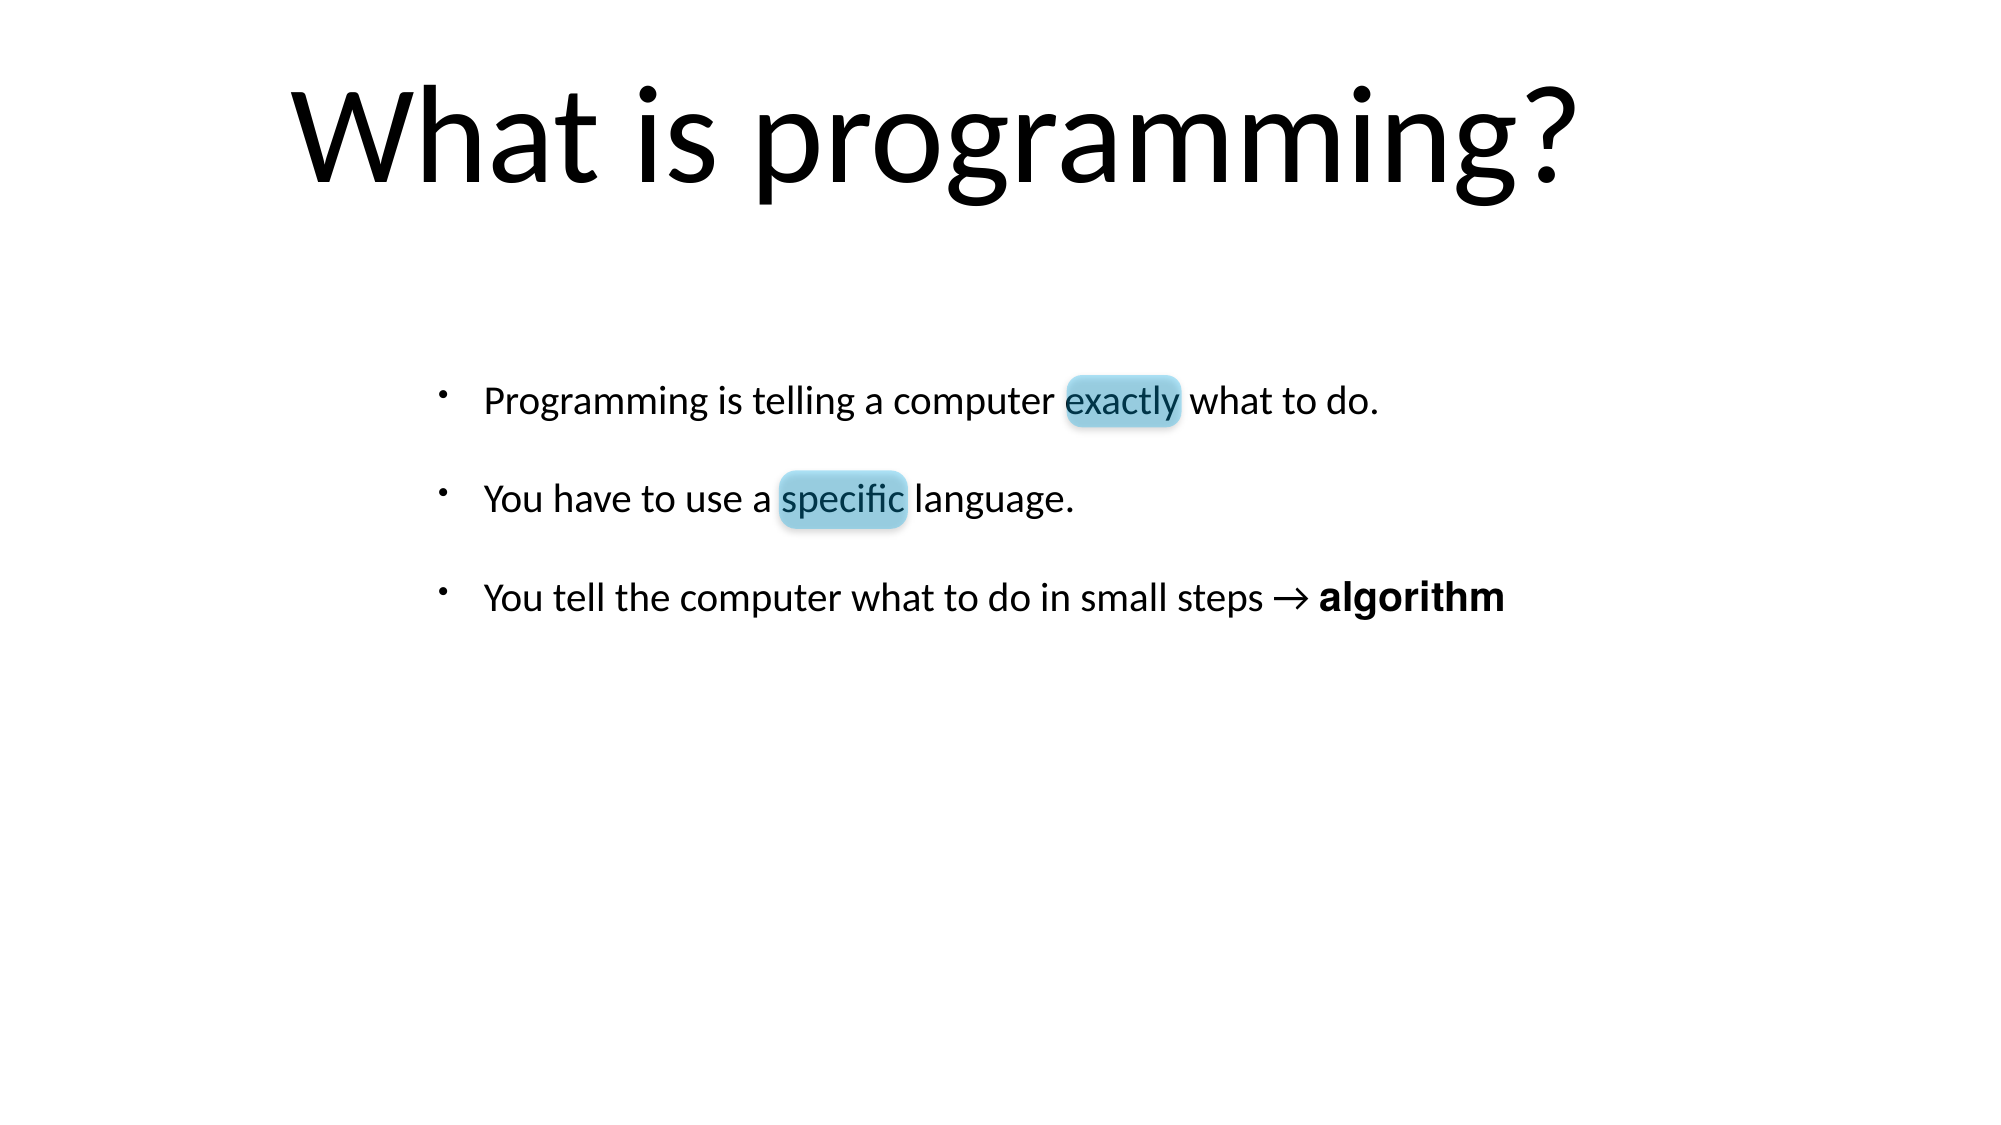

# What is programming?
Programming is telling a computer exactly what to do.

You have to use a specific language.

You tell the computer what to do in small steps → algorithm

Computers are dumb!